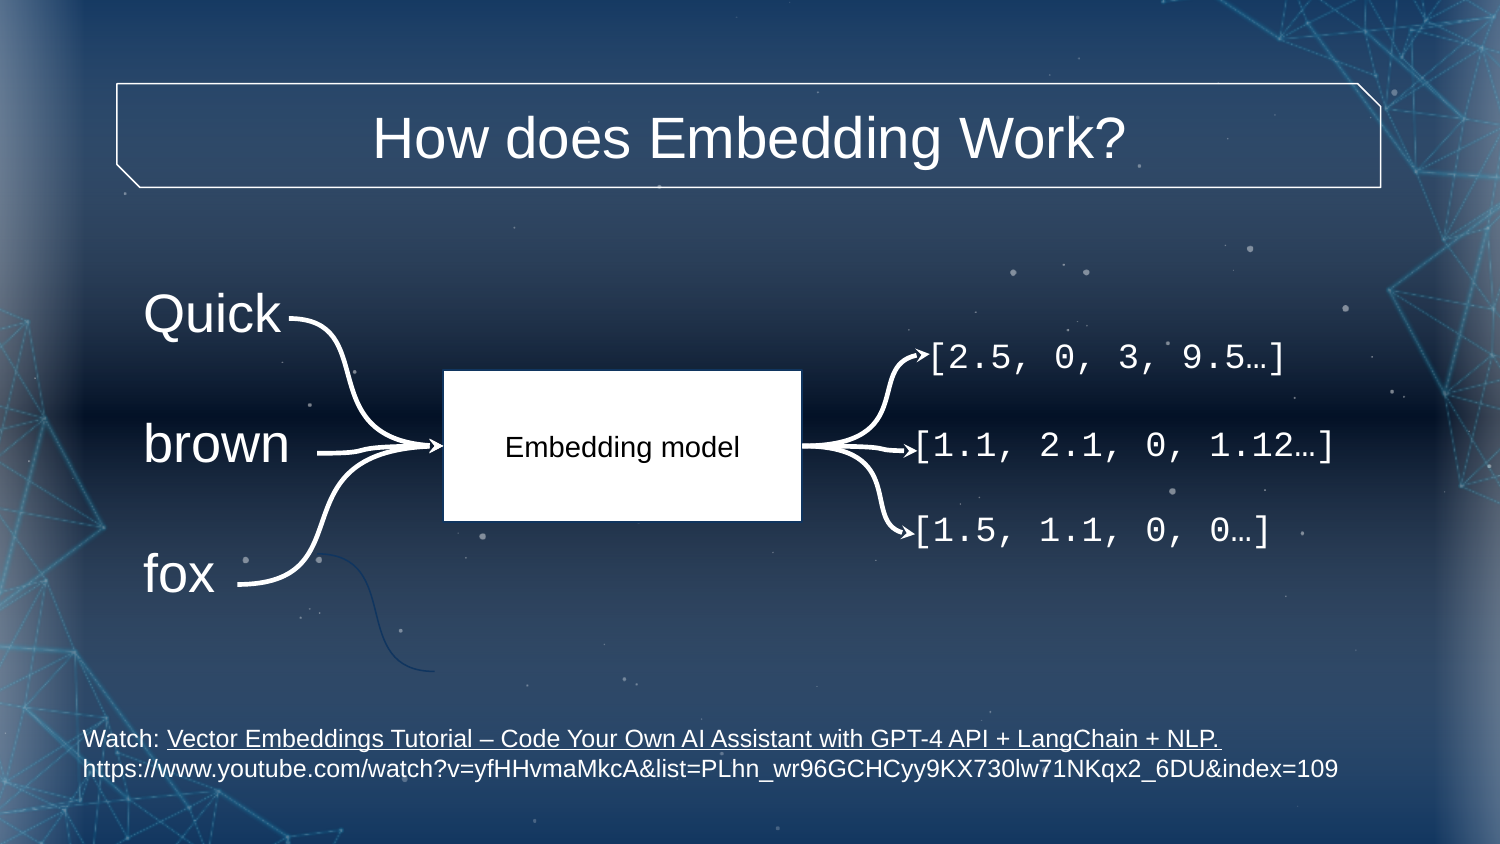

# How does Embedding Work?
Quick

brown

fox
 [2.5, 0, 3, 9.5…]

[1.1, 2.1, 0, 1.12…]

[1.5, 1.1, 0, 0…]
Embedding model
Watch: Vector Embeddings Tutorial – Code Your Own AI Assistant with GPT-4 API + LangChain + NLP.
https://www.youtube.com/watch?v=yfHHvmaMkcA&list=PLhn_wr96GCHCyy9KX730lw71NKqx2_6DU&index=109